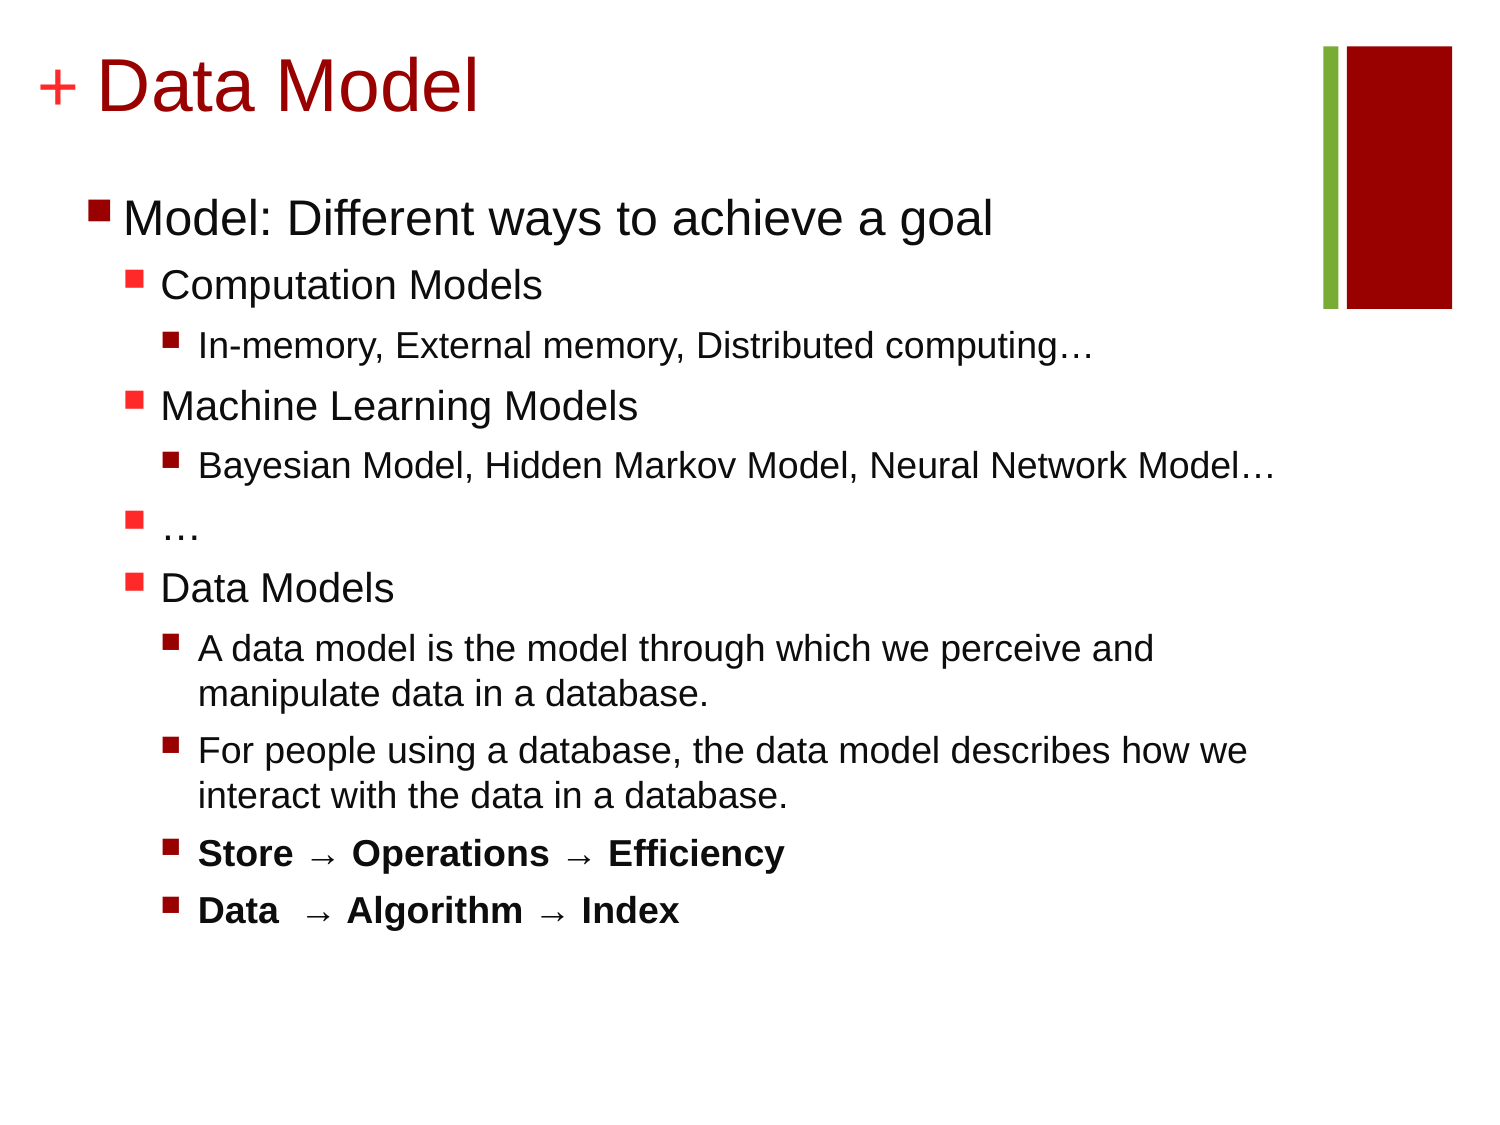

# Data Model
Model: Different ways to achieve a goal
Computation Models
In-memory, External memory, Distributed computing…
Machine Learning Models
Bayesian Model, Hidden Markov Model, Neural Network Model…
…
Data Models
A data model is the model through which we perceive and manipulate data in a database.
For people using a database, the data model describes how we interact with the data in a database.
Store → Operations → Efficiency
Data  → Algorithm → Index